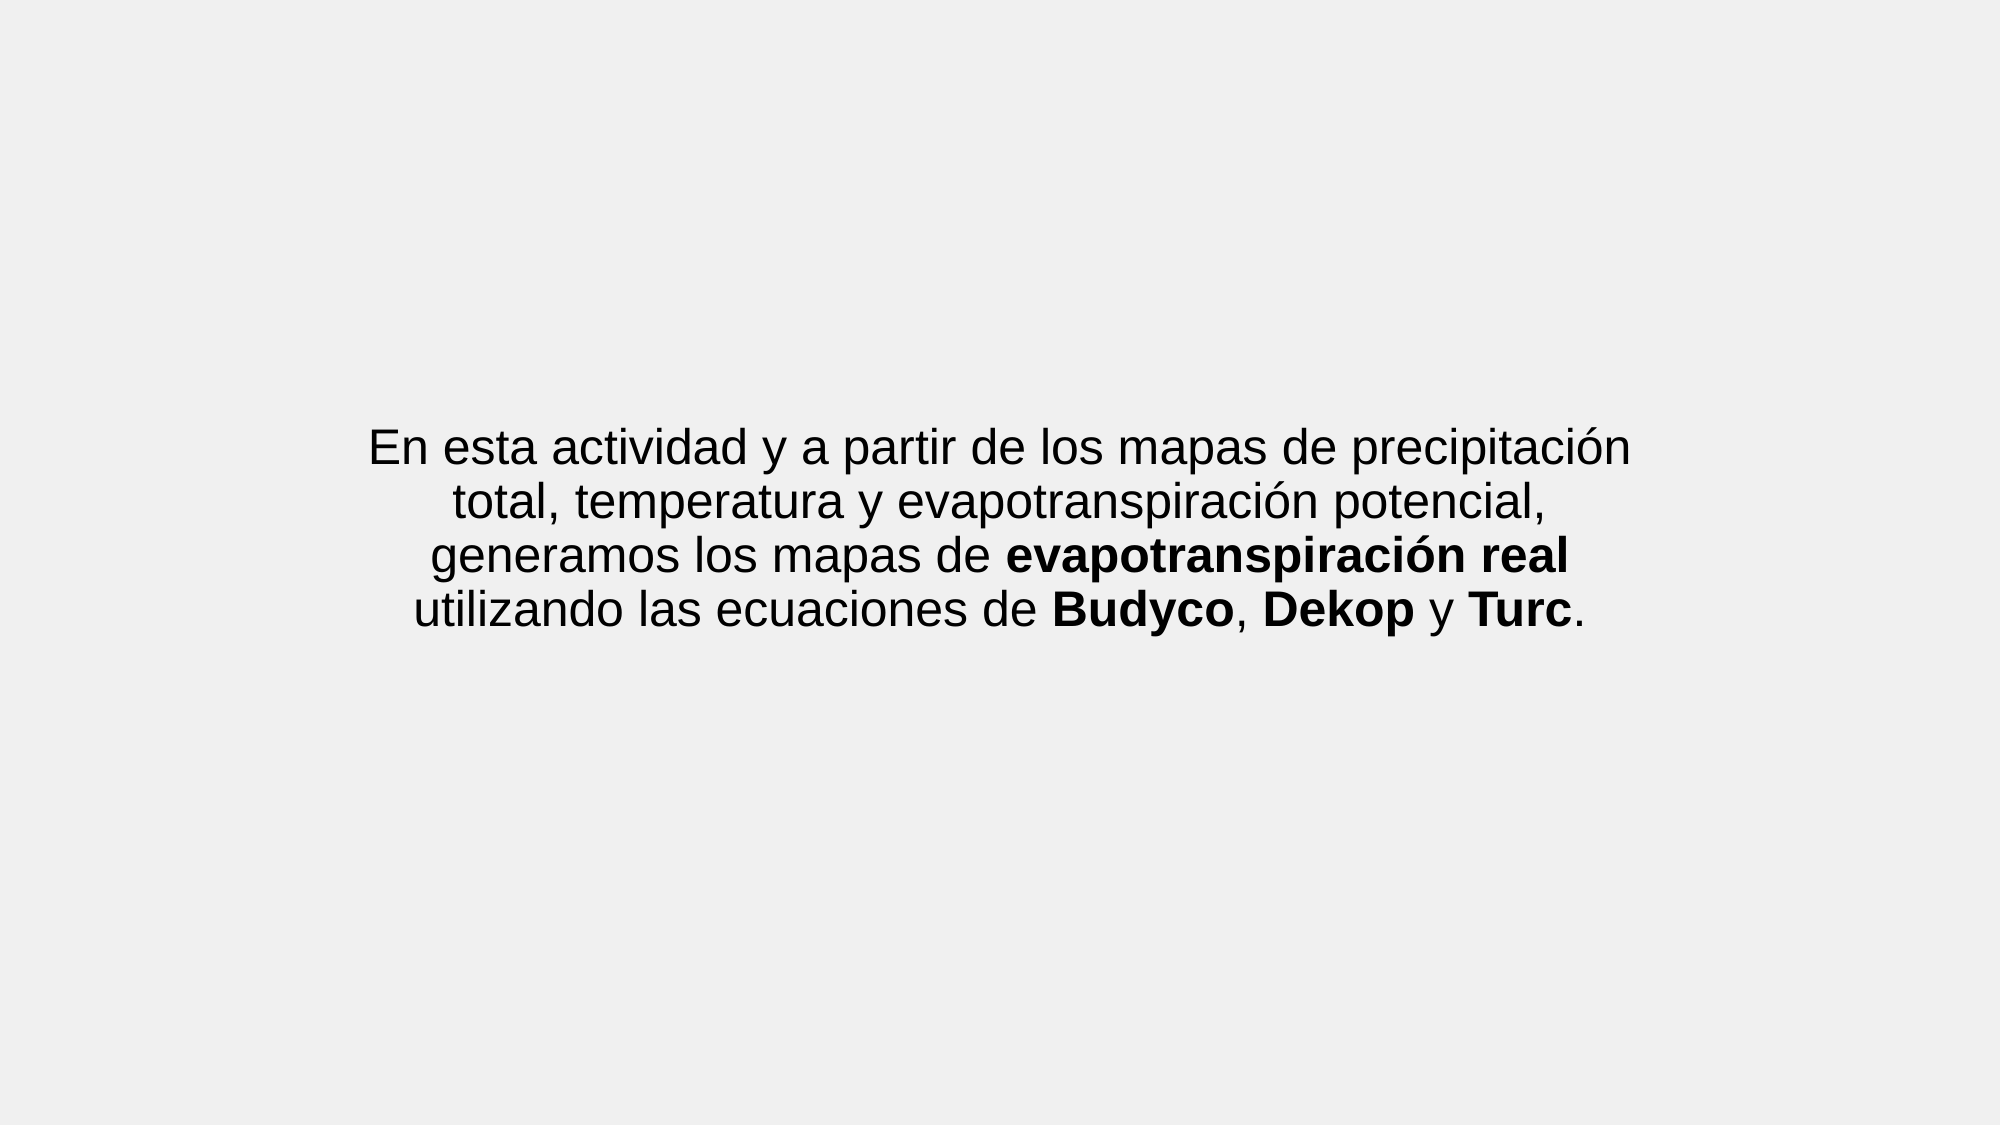

# En esta actividad y a partir de los mapas de precipitación total, temperatura y evapotranspiración potencial, generamos los mapas de evapotranspiración real utilizando las ecuaciones de Budyco, Dekop y Turc.